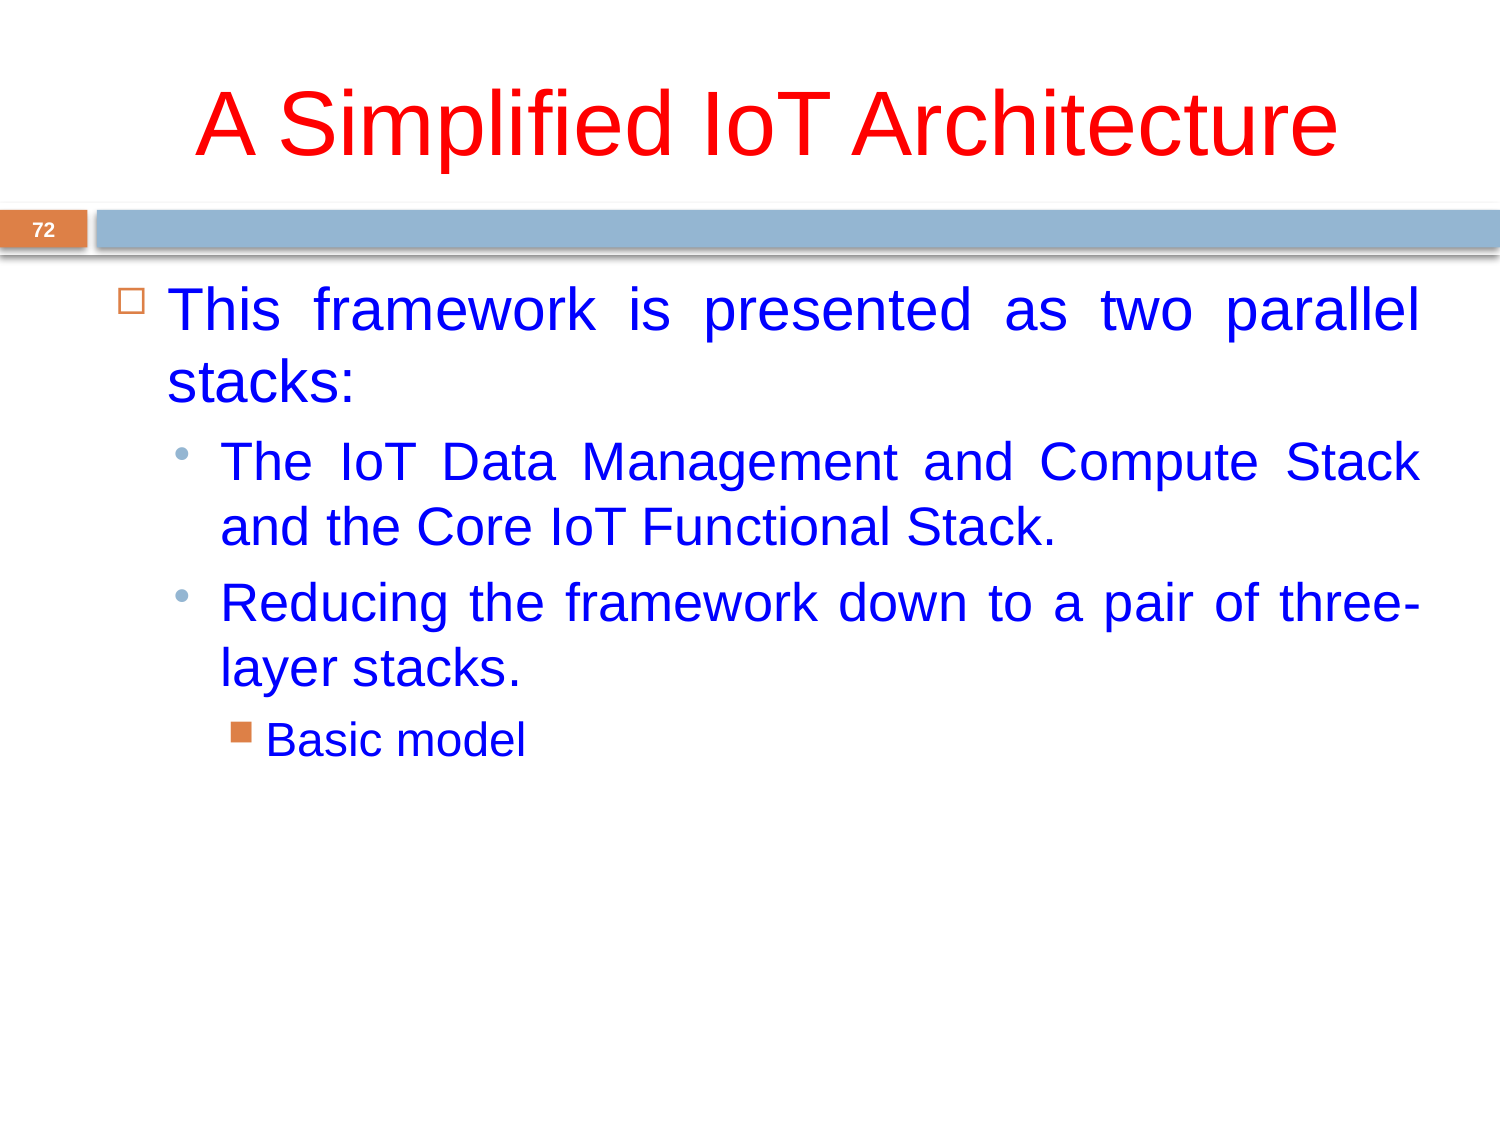

# A Simplified IoT Architecture
72
This framework is presented as two parallel stacks:
The IoT Data Management and Compute Stack and the Core IoT Functional Stack.
Reducing the framework down to a pair of three-layer stacks.
Basic model